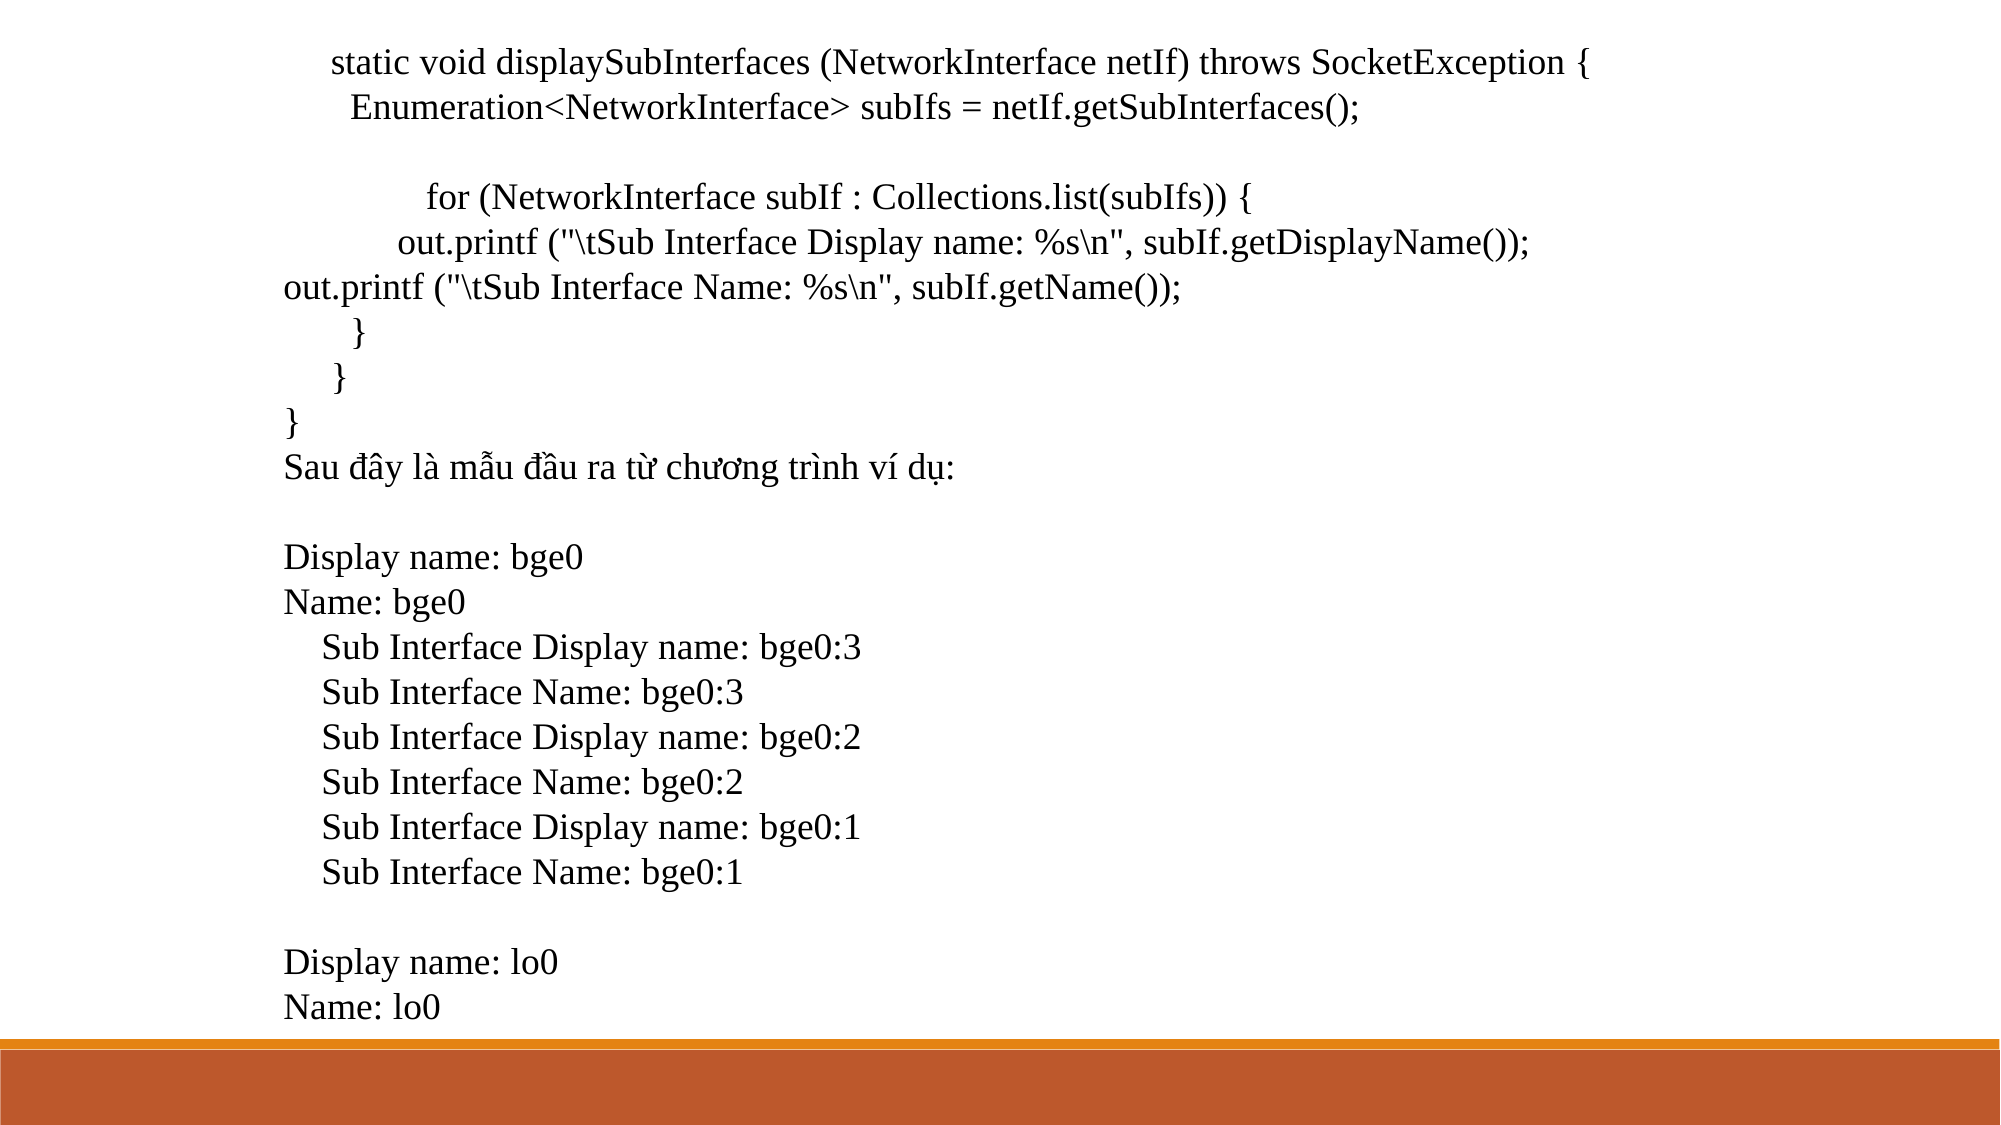

static void displaySubInterfaces (NetworkInterface netIf) throws SocketException {
       Enumeration<NetworkInterface> subIfs = netIf.getSubInterfaces();

               for (NetworkInterface subIf : Collections.list(subIfs)) {
            out.printf ("\tSub Interface Display name: %s\n", subIf.getDisplayName());            out.printf ("\tSub Interface Name: %s\n", subIf.getName());
       }
     }
}
Sau đây là mẫu đầu ra từ chương trình ví dụ:

Display name: bge0
Name: bge0
    Sub Interface Display name: bge0:3
    Sub Interface Name: bge0:3
    Sub Interface Display name: bge0:2
    Sub Interface Name: bge0:2
    Sub Interface Display name: bge0:1
    Sub Interface Name: bge0:1

Display name: lo0
Name: lo0